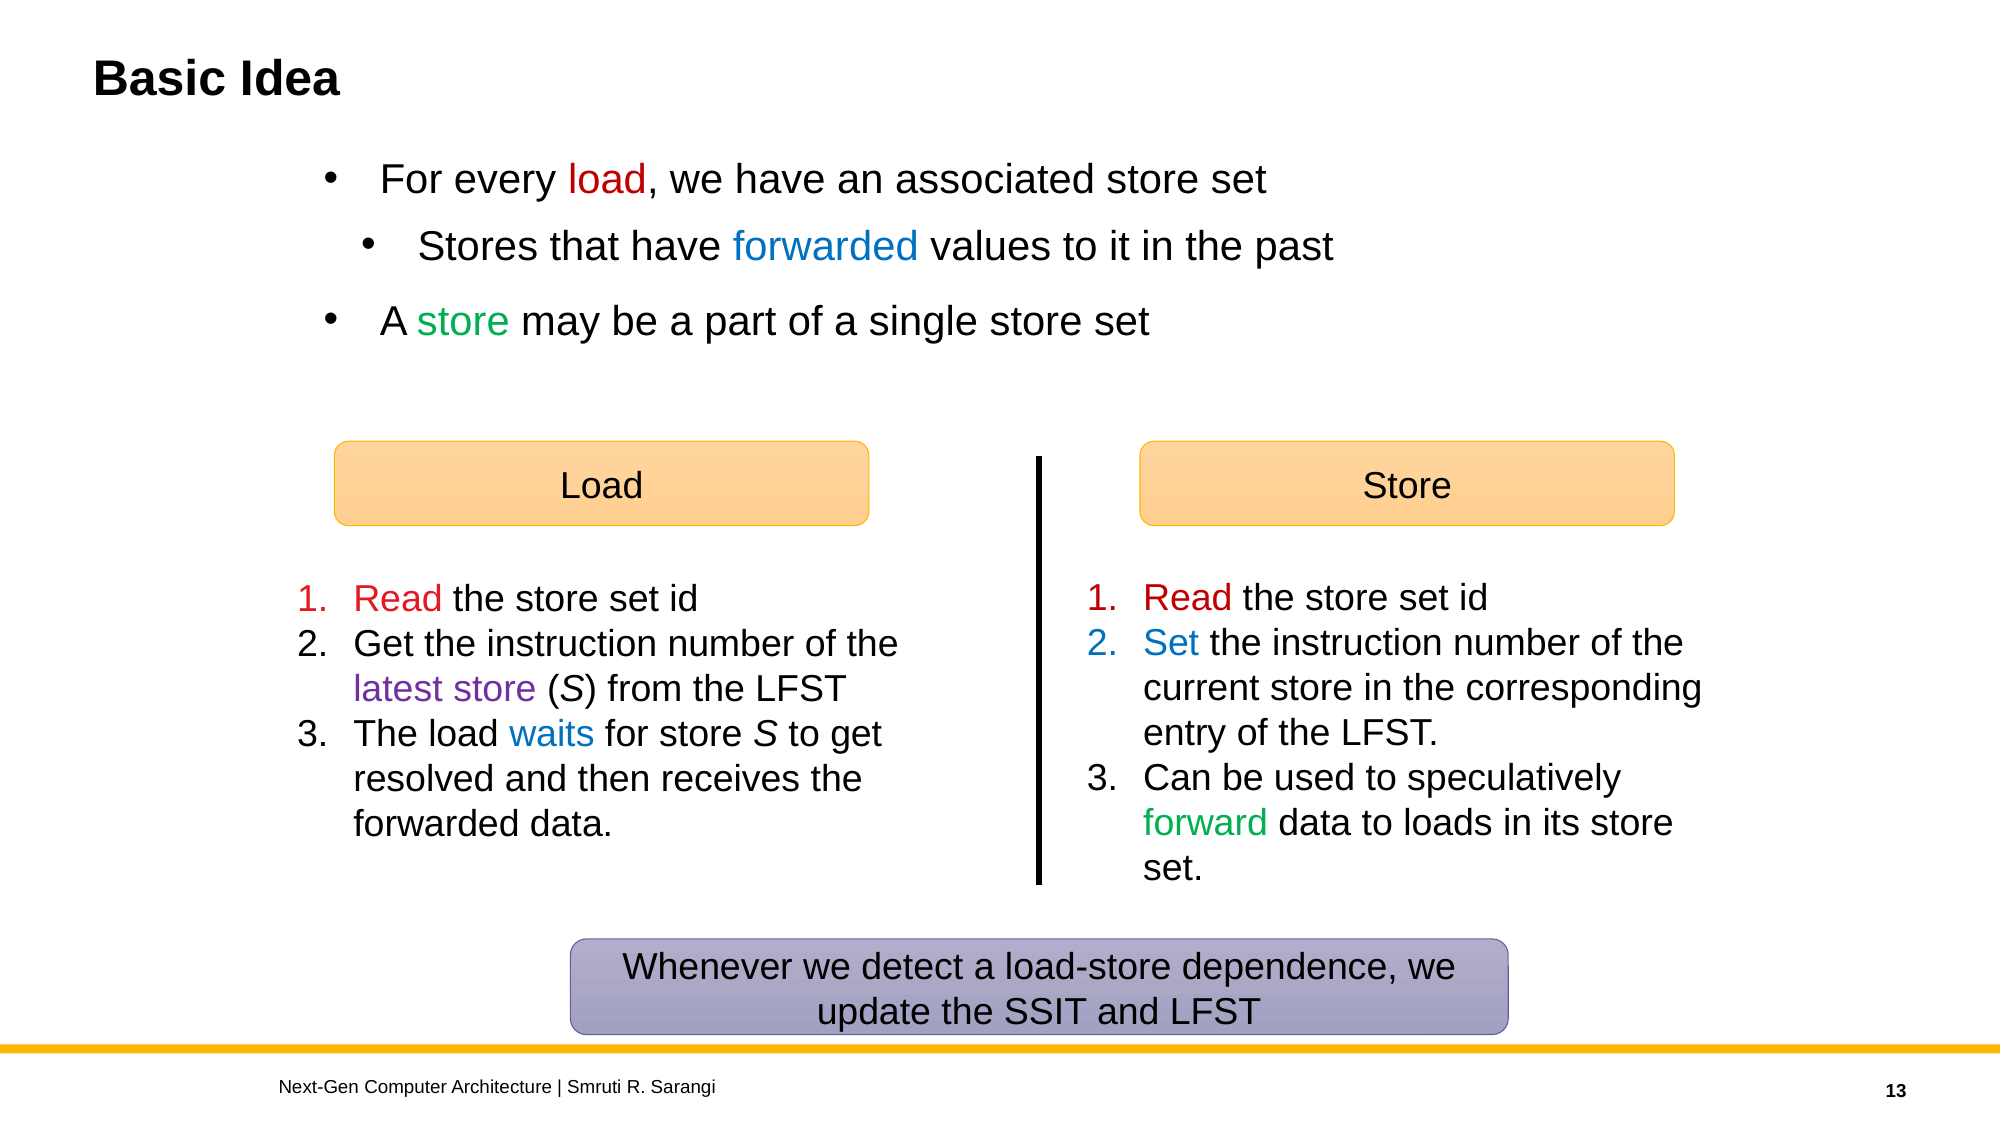

# Basic Idea
For every load, we have an associated store set
Stores that have forwarded values to it in the past
A store may be a part of a single store set

Load
Store
Read the store set id
Set the instruction number of the
current store in the corresponding
entry of the LFST.
Can be used to speculatively
forward data to loads in its store
set.
Read the store set id
Get the instruction number of the latest store (S) from the LFST
The load waits for store S to get resolved and then receives the forwarded data.
Whenever we detect a load-store dependence, we update the SSIT and LFST
Next-Gen Computer Architecture | Smruti R. Sarangi
13